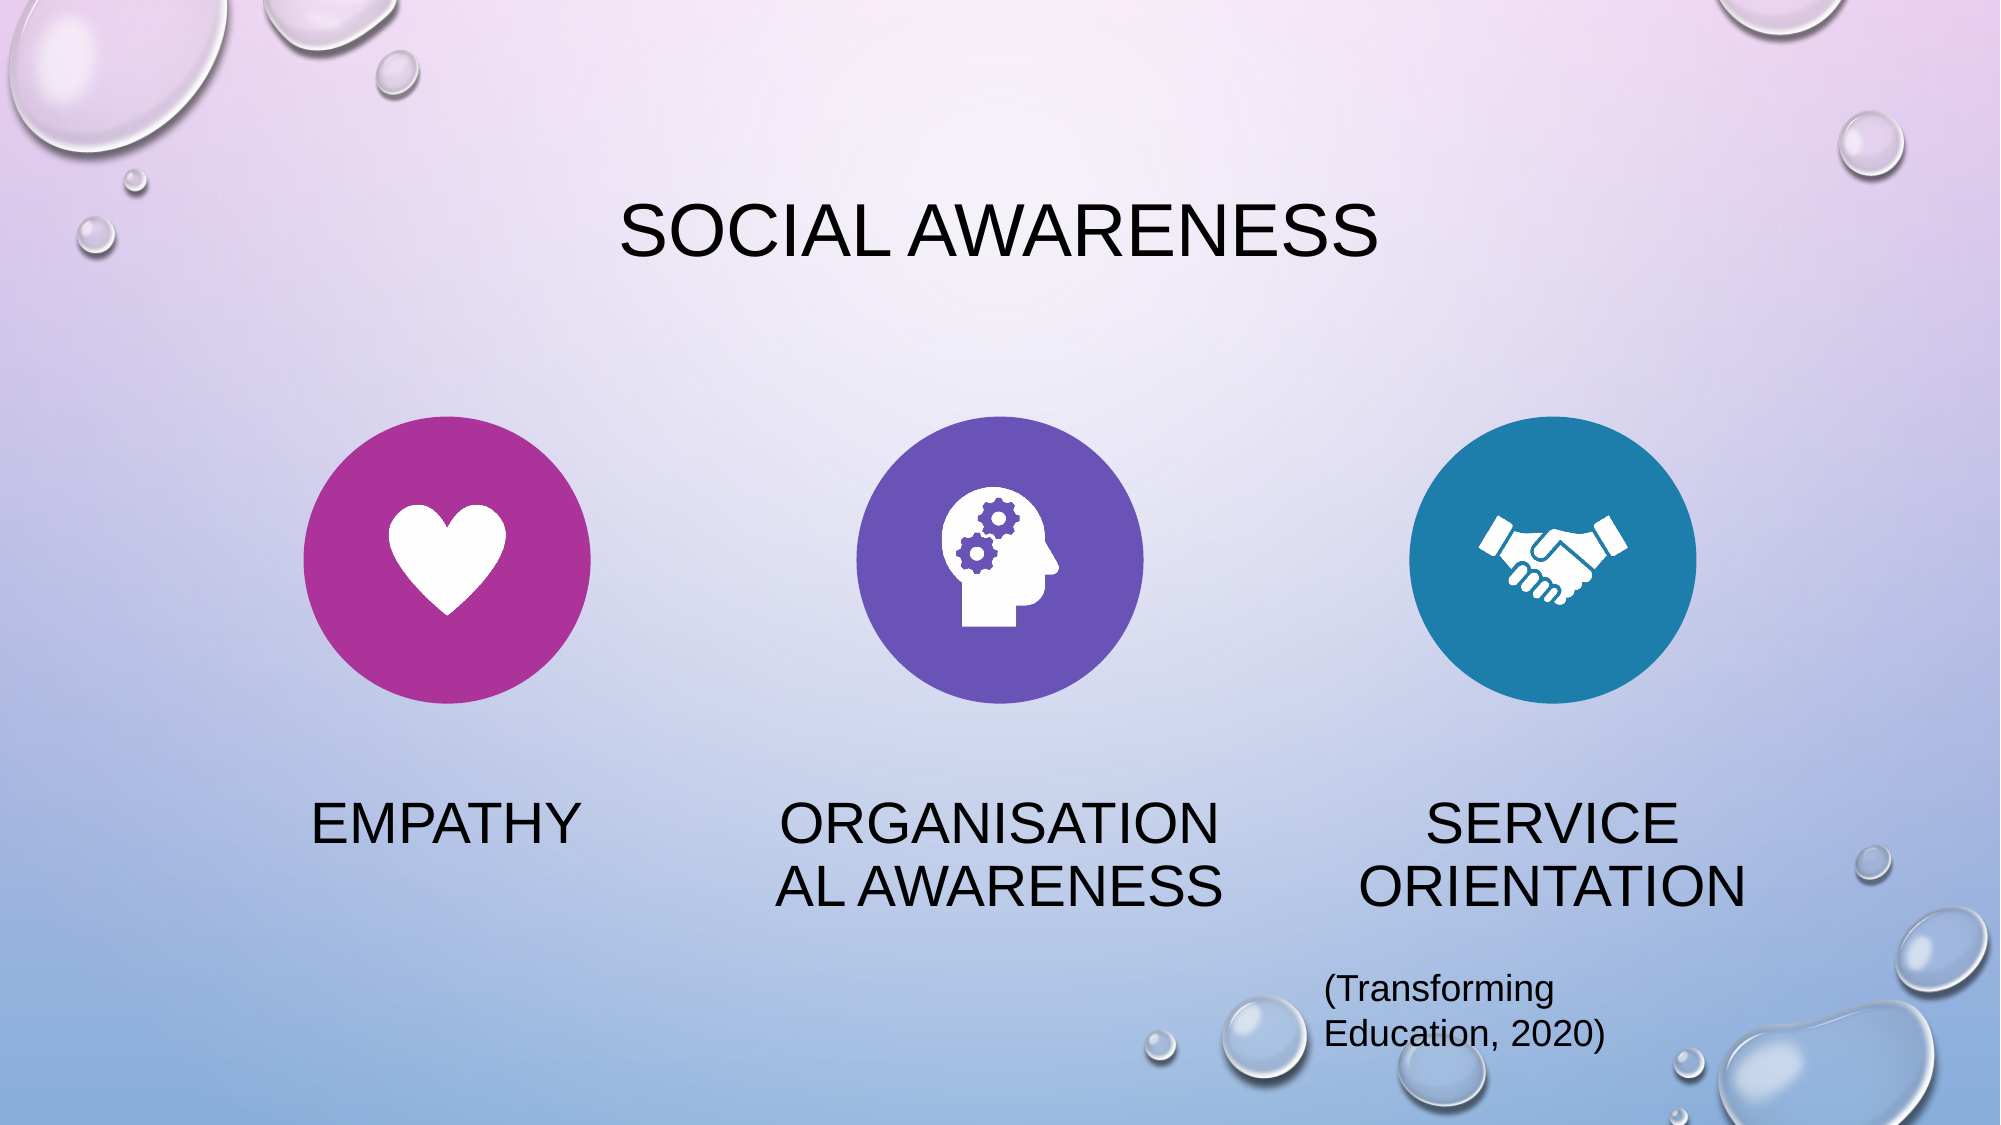

# SOCIAL AWARENESS
Empathy
Organisational awareness
Service orientation
(Transforming Education, 2020)